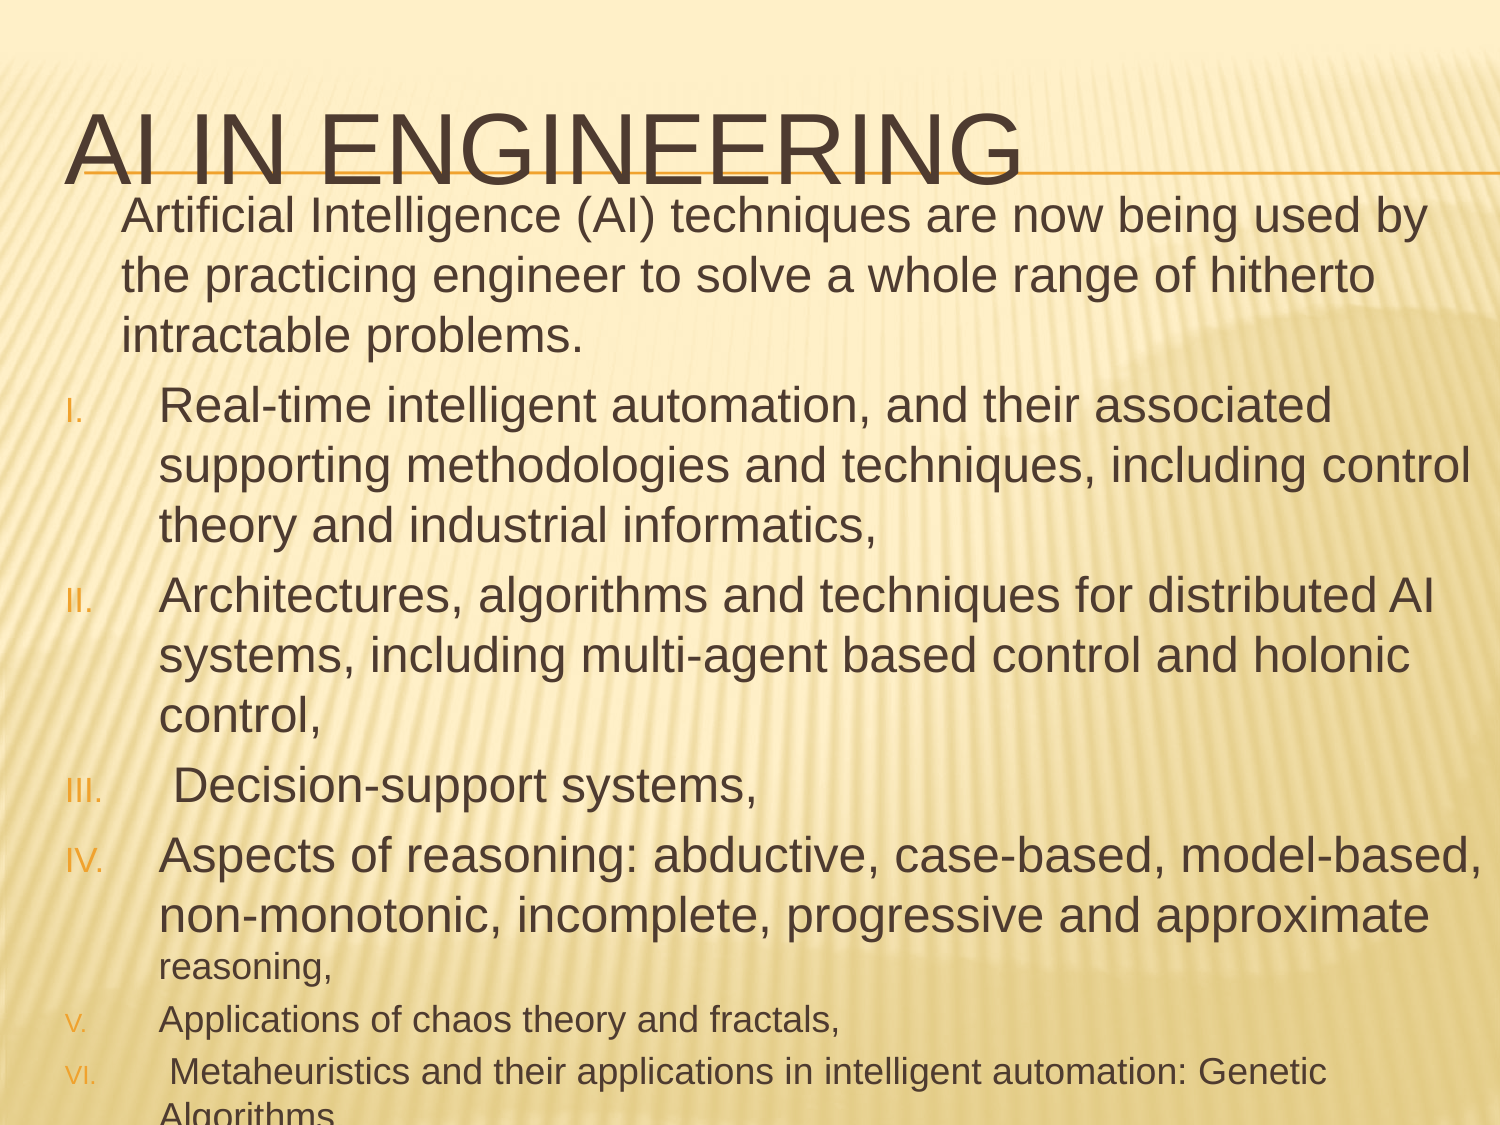

# AI in Engineering
    Artificial Intelligence (AI) techniques are now being used by the practicing engineer to solve a whole range of hitherto intractable problems.
Real-time intelligent automation, and their associated supporting methodologies and techniques, including control theory and industrial informatics,
Architectures, algorithms and techniques for distributed AI systems, including multi-agent based control and holonic control,
 Decision-support systems,
Aspects of reasoning: abductive, case-based, model-based, non-monotonic, incomplete, progressive and approximate reasoning,
Applications of chaos theory and fractals,
 Metaheuristics and their applications in intelligent automation: Genetic Algorithms,